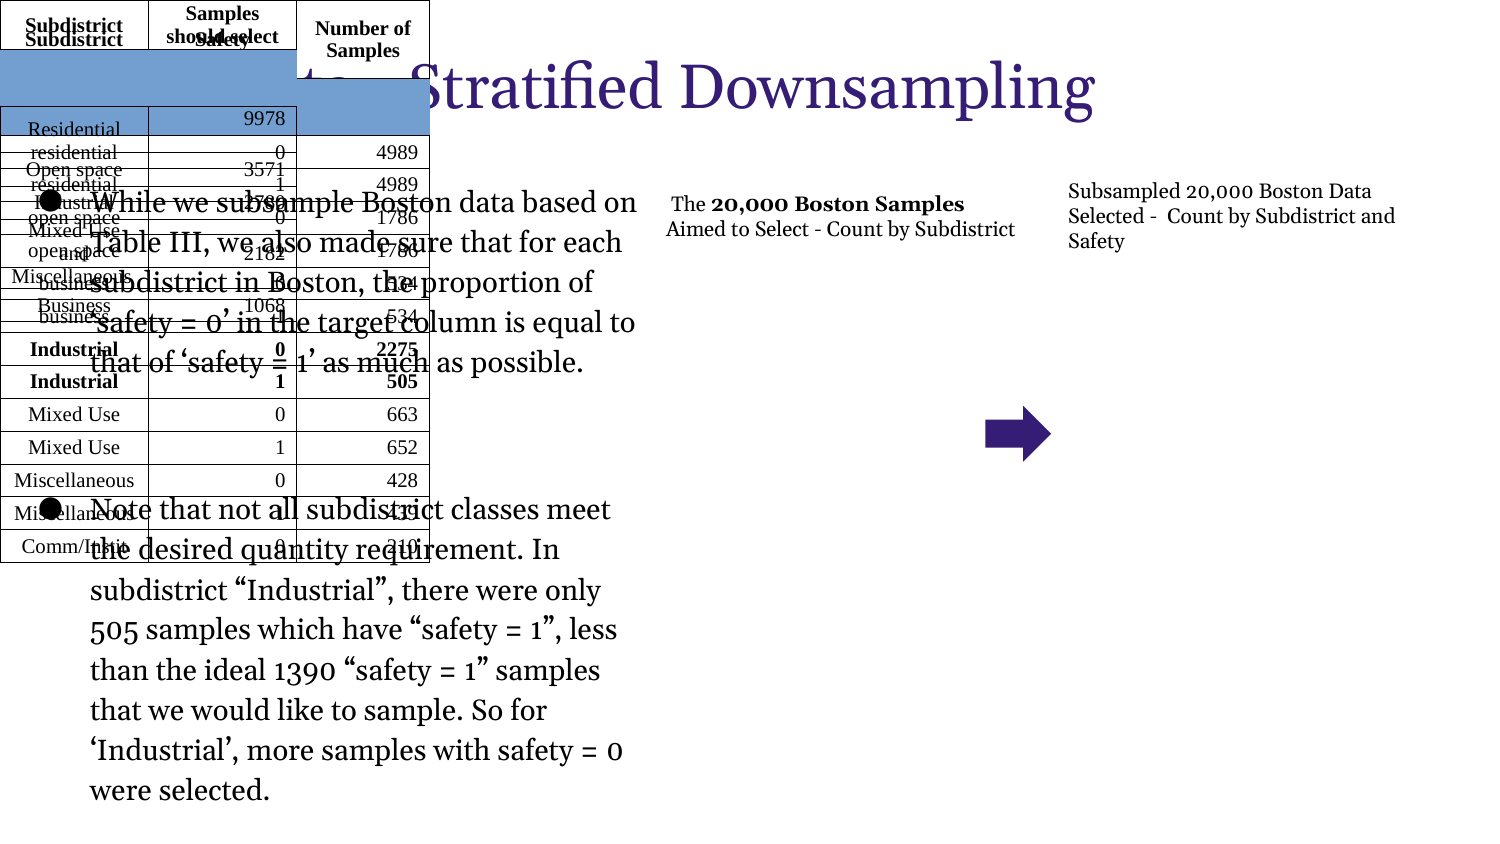

# Boston Data - Stratified Downsampling
Subsampled 20,000 Boston Data Selected -  Count by Subdistrict and Safety
While we subsample Boston data based on Table III, we also made sure that for each subdistrict in Boston, the proportion of ‘safety = 0’ in the target column is equal to that of ‘safety = 1’ as much as possible.

Note that not all subdistrict classes meet the desired quantity requirement. In subdistrict “Industrial”, there were only 505 samples which have “safety = 1”, less than the ideal 1390 “safety = 1” samples that we would like to sample. So for ‘Industrial’, more samples with safety = 0 were selected.
 The 20,000 Boston Samples Aimed to Select - Count by Subdistrict
| Subdistrict | Safety | Number of Samples |
| --- | --- | --- |
|  |  |  |
| residential | 0 | 4989 |
| residential | 1 | 4989 |
| open space | 0 | 1786 |
| open space | 1 | 1786 |
| business | 0 | 534 |
| business | 1 | 534 |
| Industrial | 0 | 2275 |
| Industrial | 1 | 505 |
| Mixed Use | 0 | 663 |
| Mixed Use | 1 | 652 |
| Miscellaneous | 0 | 428 |
| Miscellaneous | 1 | 439 |
| Comm/Instit | 0 | 210 |
| Comm/Instit | 1 | 210 |
| Subdistrict | Samples should select |
| --- | --- |
|  |  |
| Residential | 9978 |
| Open space | 3571 |
| Industrial | 2780 |
| Mixed Use and Miscellaneous | 2182 |
| Business | 1068 |
| Comm/Instit | 420 |